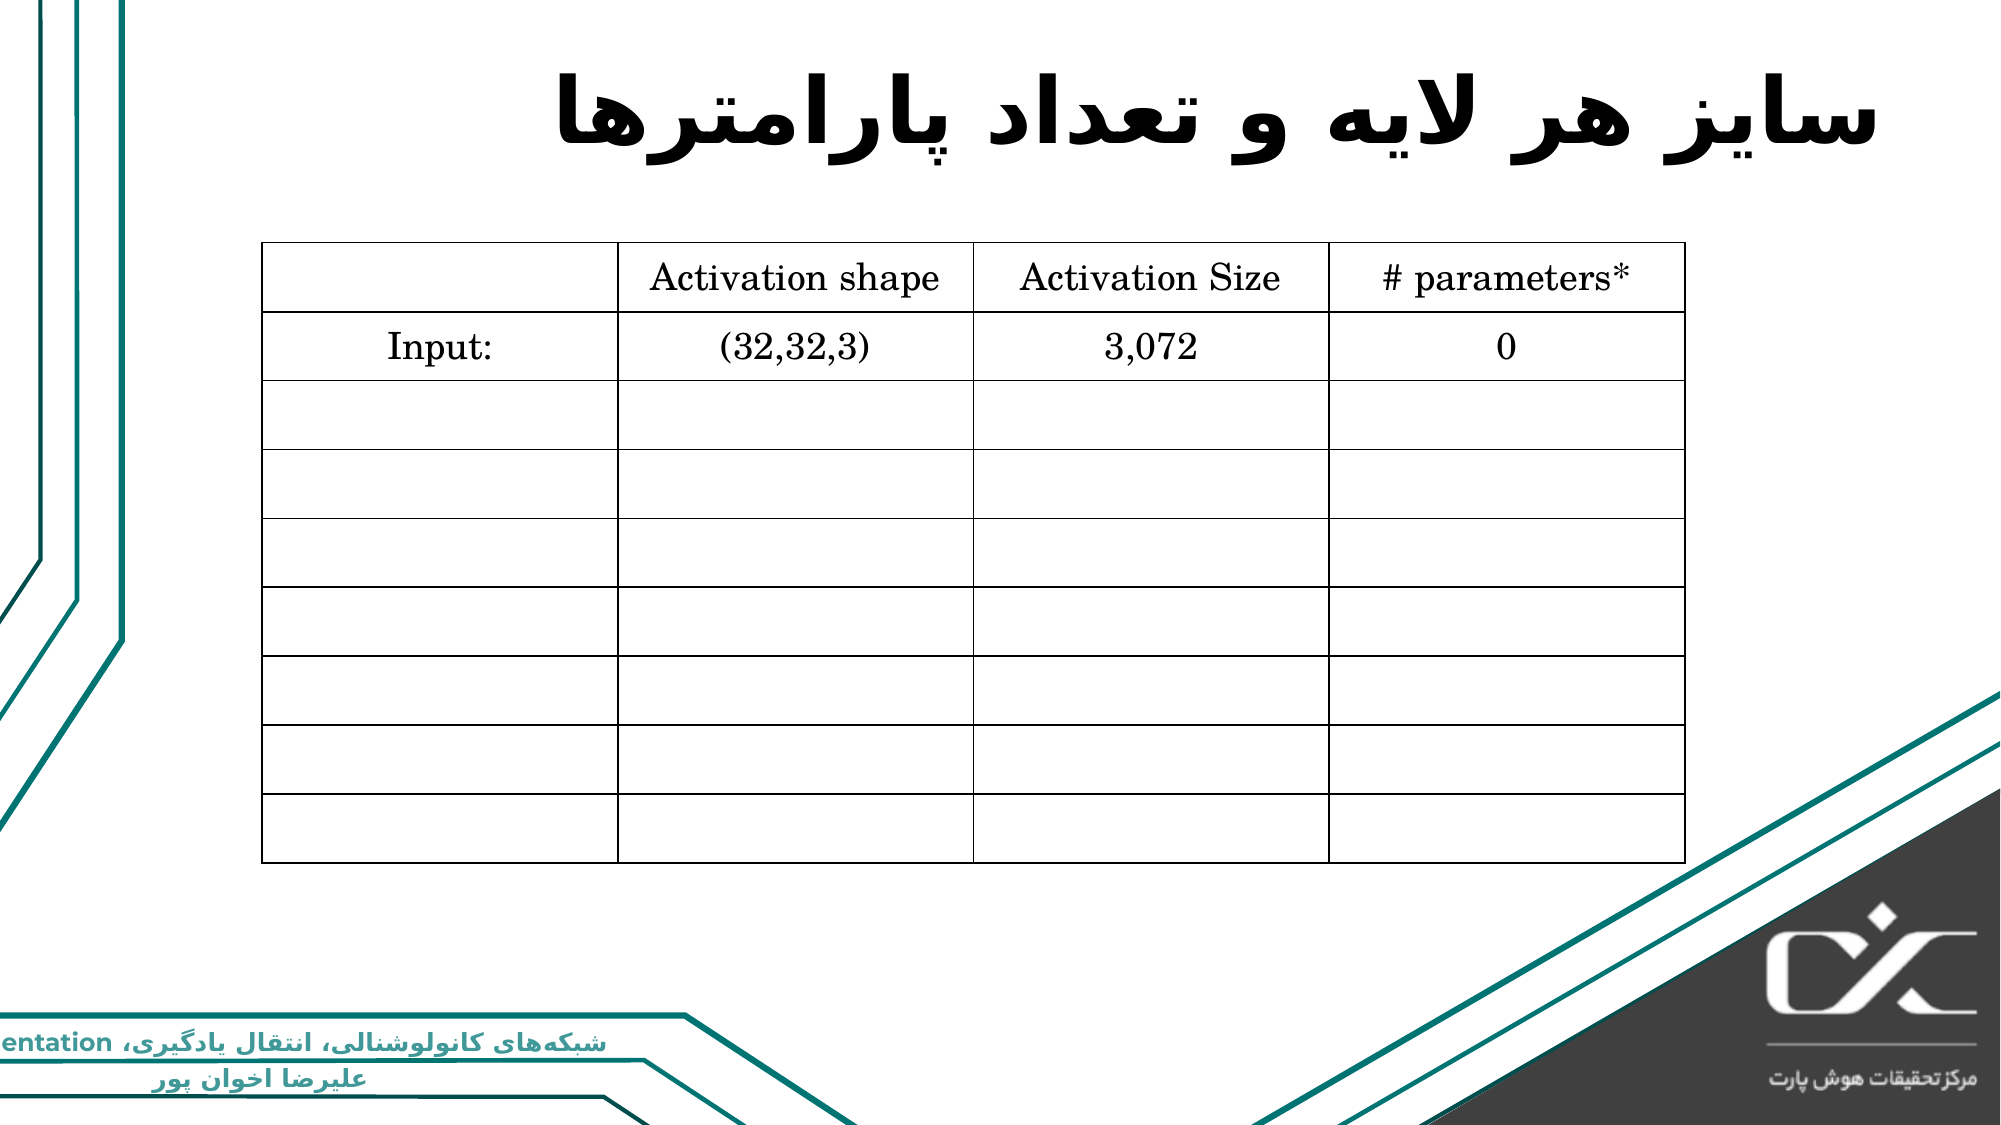

سایز هر لایه و تعداد پارامترها
|  | Activation shape | Activation Size | # parameters\* |
| --- | --- | --- | --- |
| Input: | (32,32,3) | 3,072 | 0 |
| CONV1 (f=5, s=1) | (28,28,8) | 6,272 | 608 |
| POOL1 | (14,14,8) | 1,568 | 0 |
| CONV2 (f=5, s=1) | (10,10,16) | 1,600 | 3216 |
| POOL2 | (5,5,16) | 400 | 0 |
| FC3 | (120,1) | 120 | 48,001 |
| FC4 | (84,1) | 84 | 10,081 |
| Softmax | (10,1) | 10 | 841 |